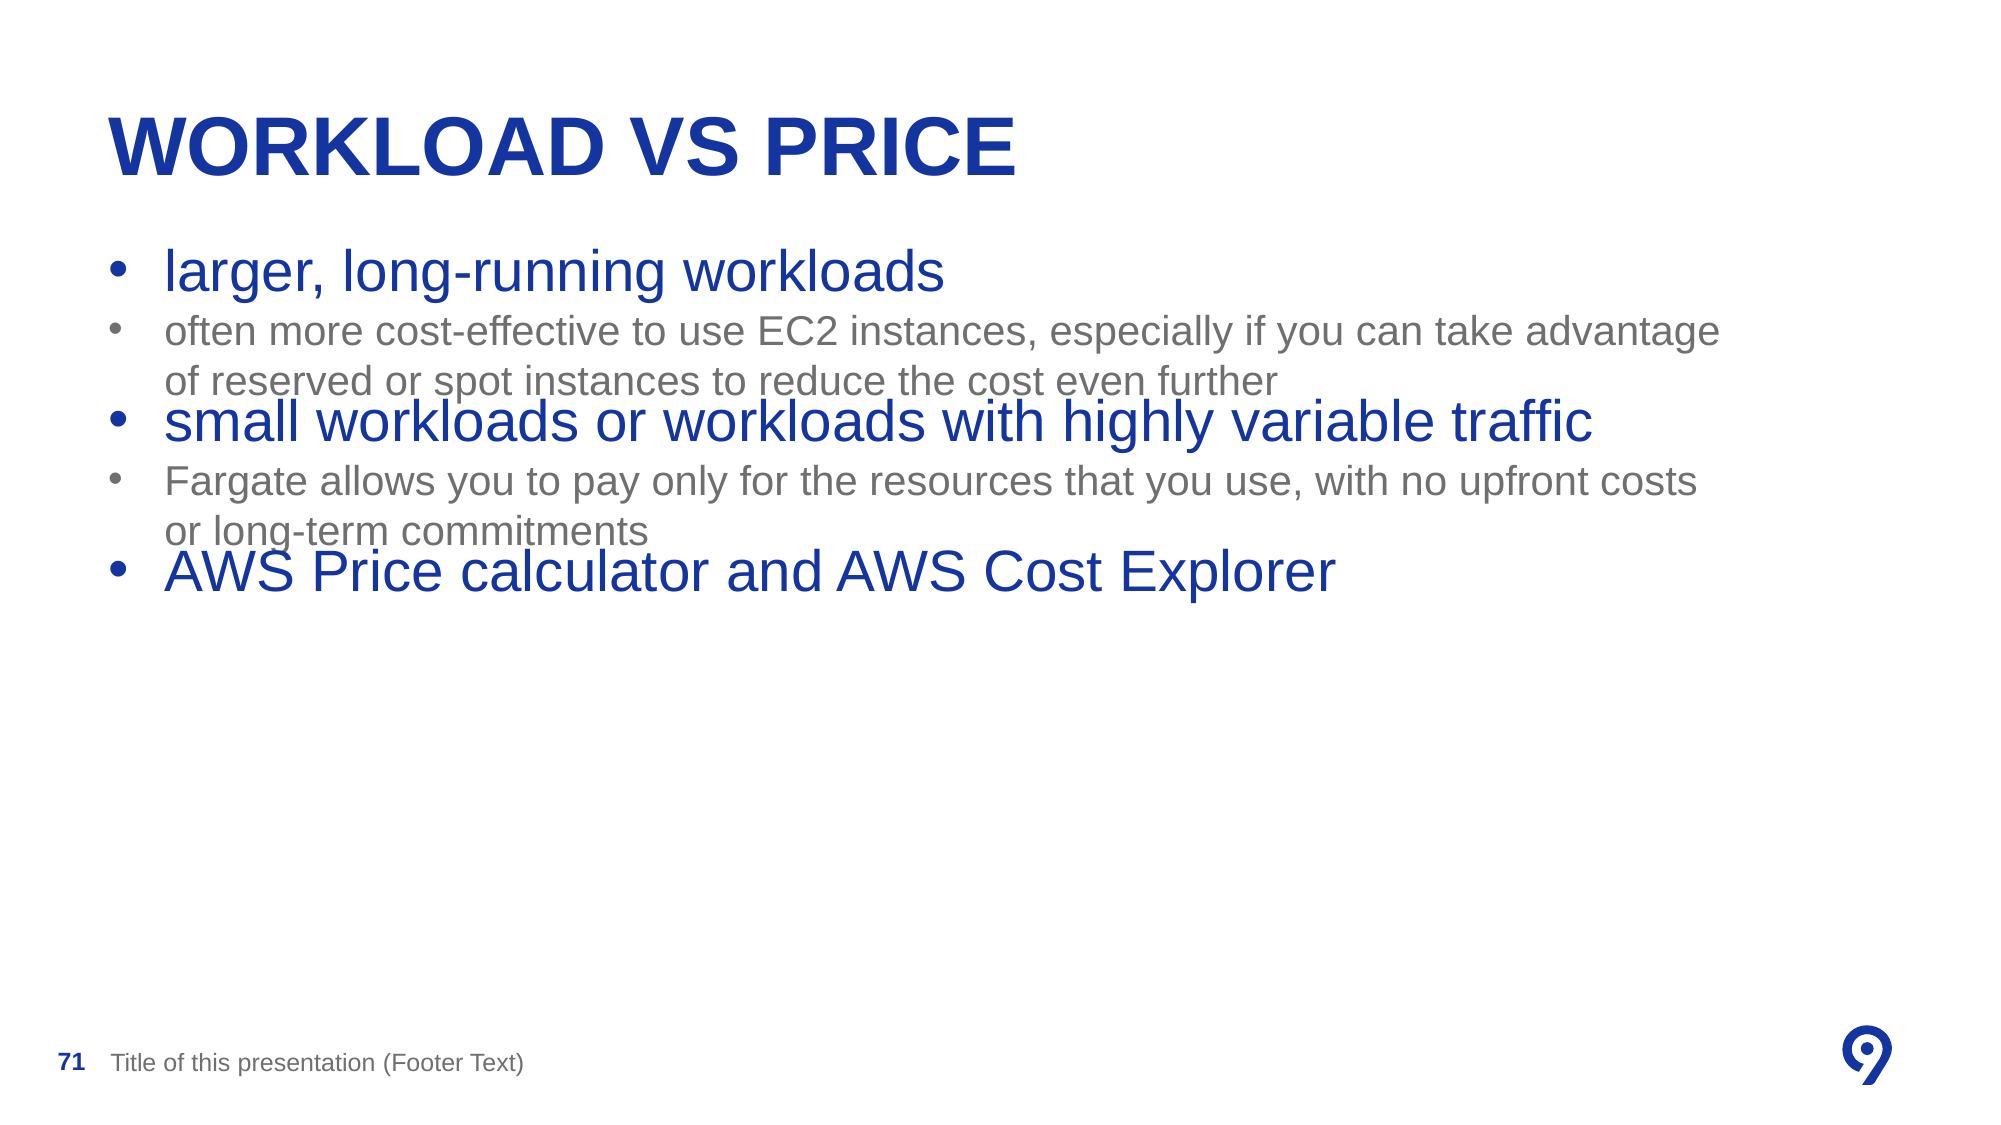

# Workload vs price
larger, long-running workloads
often more cost-effective to use EC2 instances, especially if you can take advantage of reserved or spot instances to reduce the cost even further
small workloads or workloads with highly variable traffic
Fargate allows you to pay only for the resources that you use, with no upfront costs or long-term commitments
AWS Price calculator and AWS Cost Explorer

Title of this presentation (Footer Text)
71